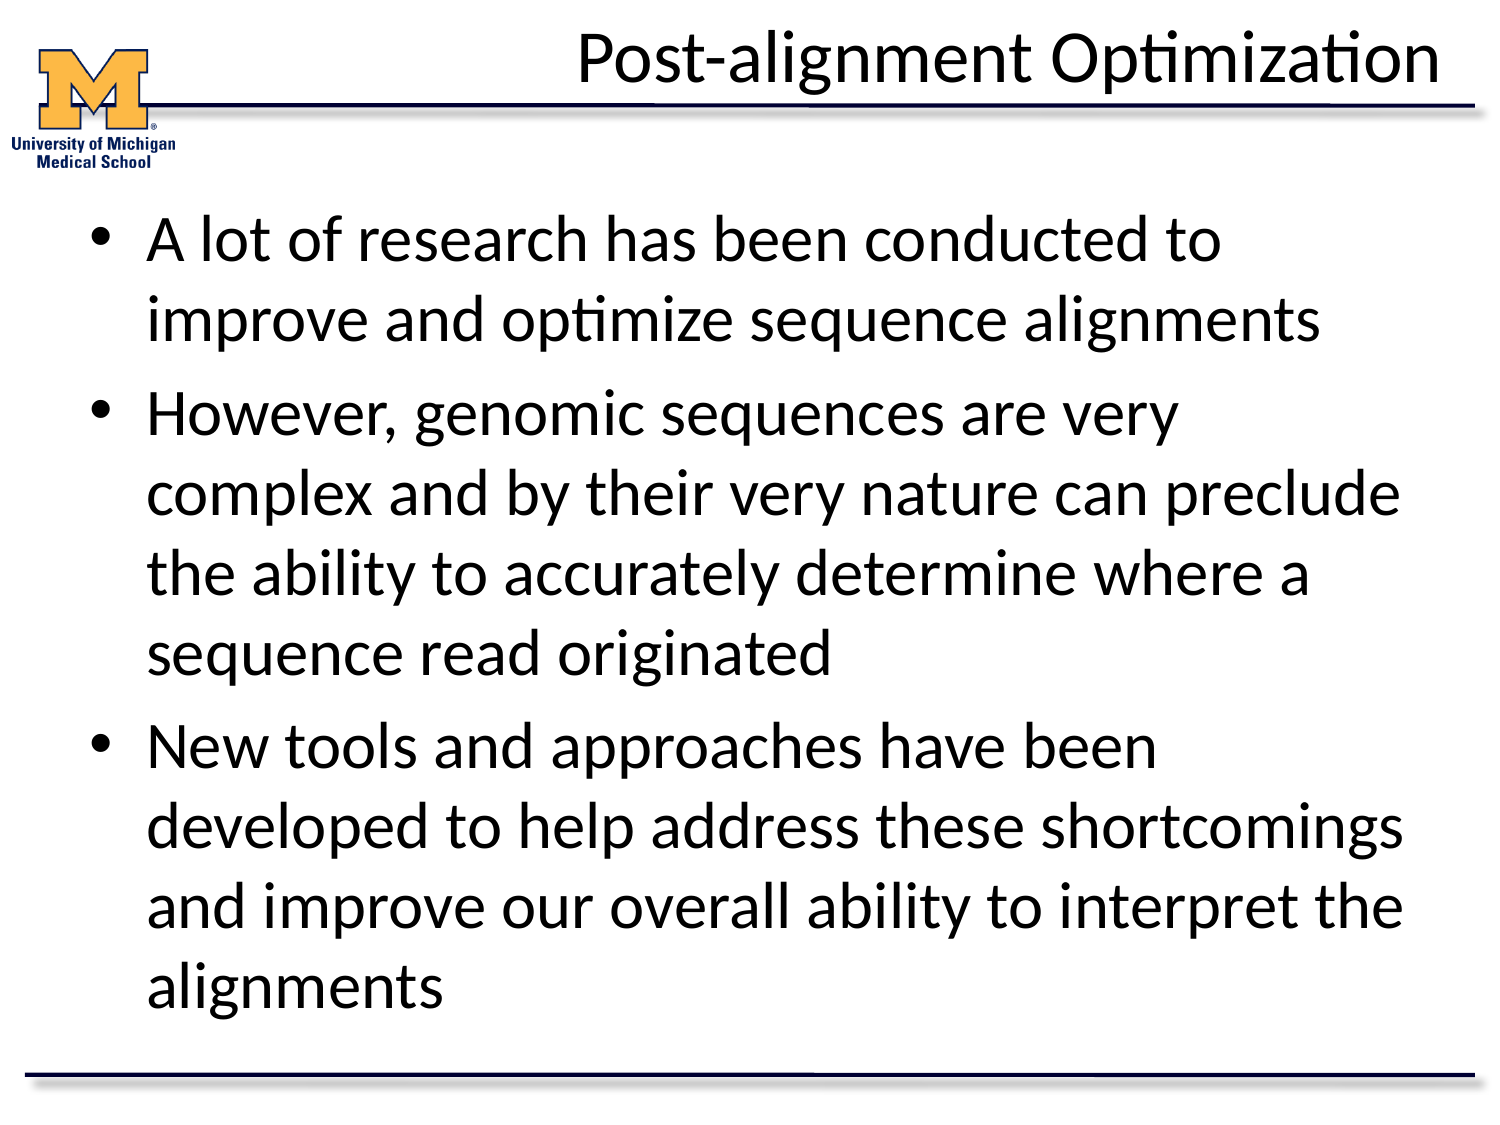

# Post-alignment Optimization
A lot of research has been conducted to improve and optimize sequence alignments
However, genomic sequences are very complex and by their very nature can preclude the ability to accurately determine where a sequence read originated
New tools and approaches have been developed to help address these shortcomings and improve our overall ability to interpret the alignments